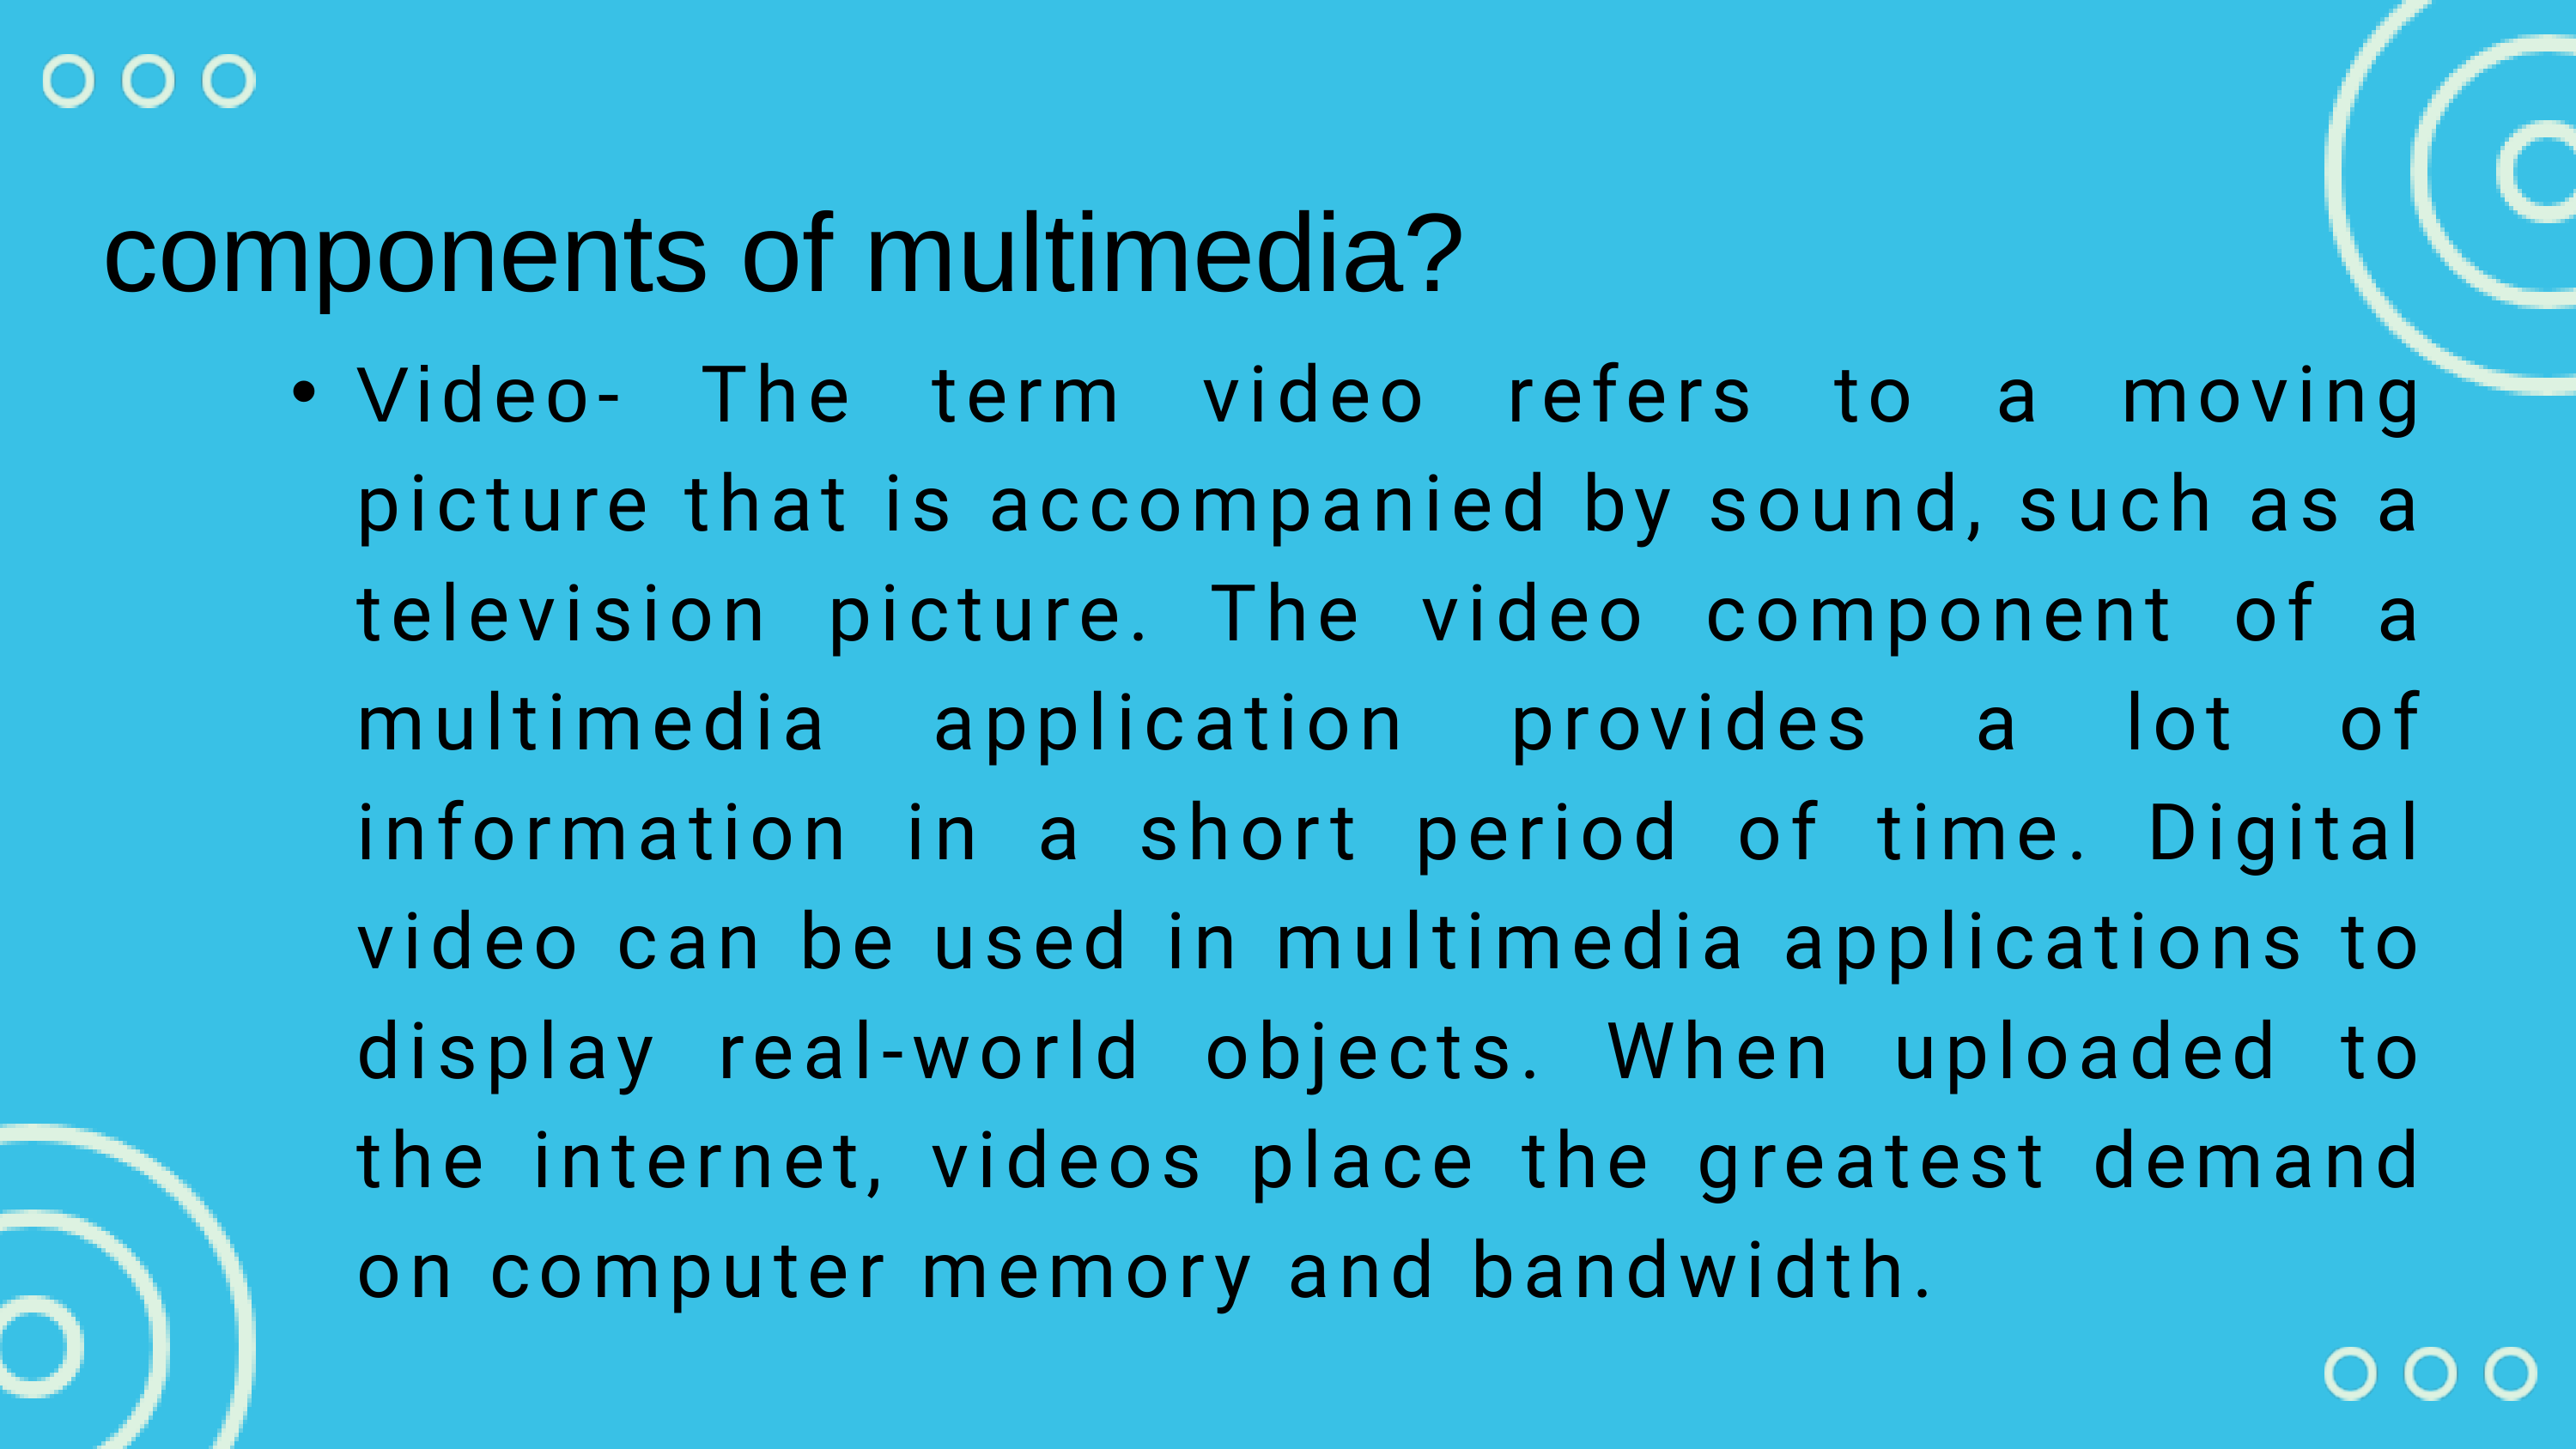

components of multimedia?
Video- The term video refers to a moving picture that is accompanied by sound, such as a television picture. The video component of a multimedia application provides a lot of information in a short period of time. Digital video can be used in multimedia applications to display real-world objects. When uploaded to the internet, videos place the greatest demand on computer memory and bandwidth.